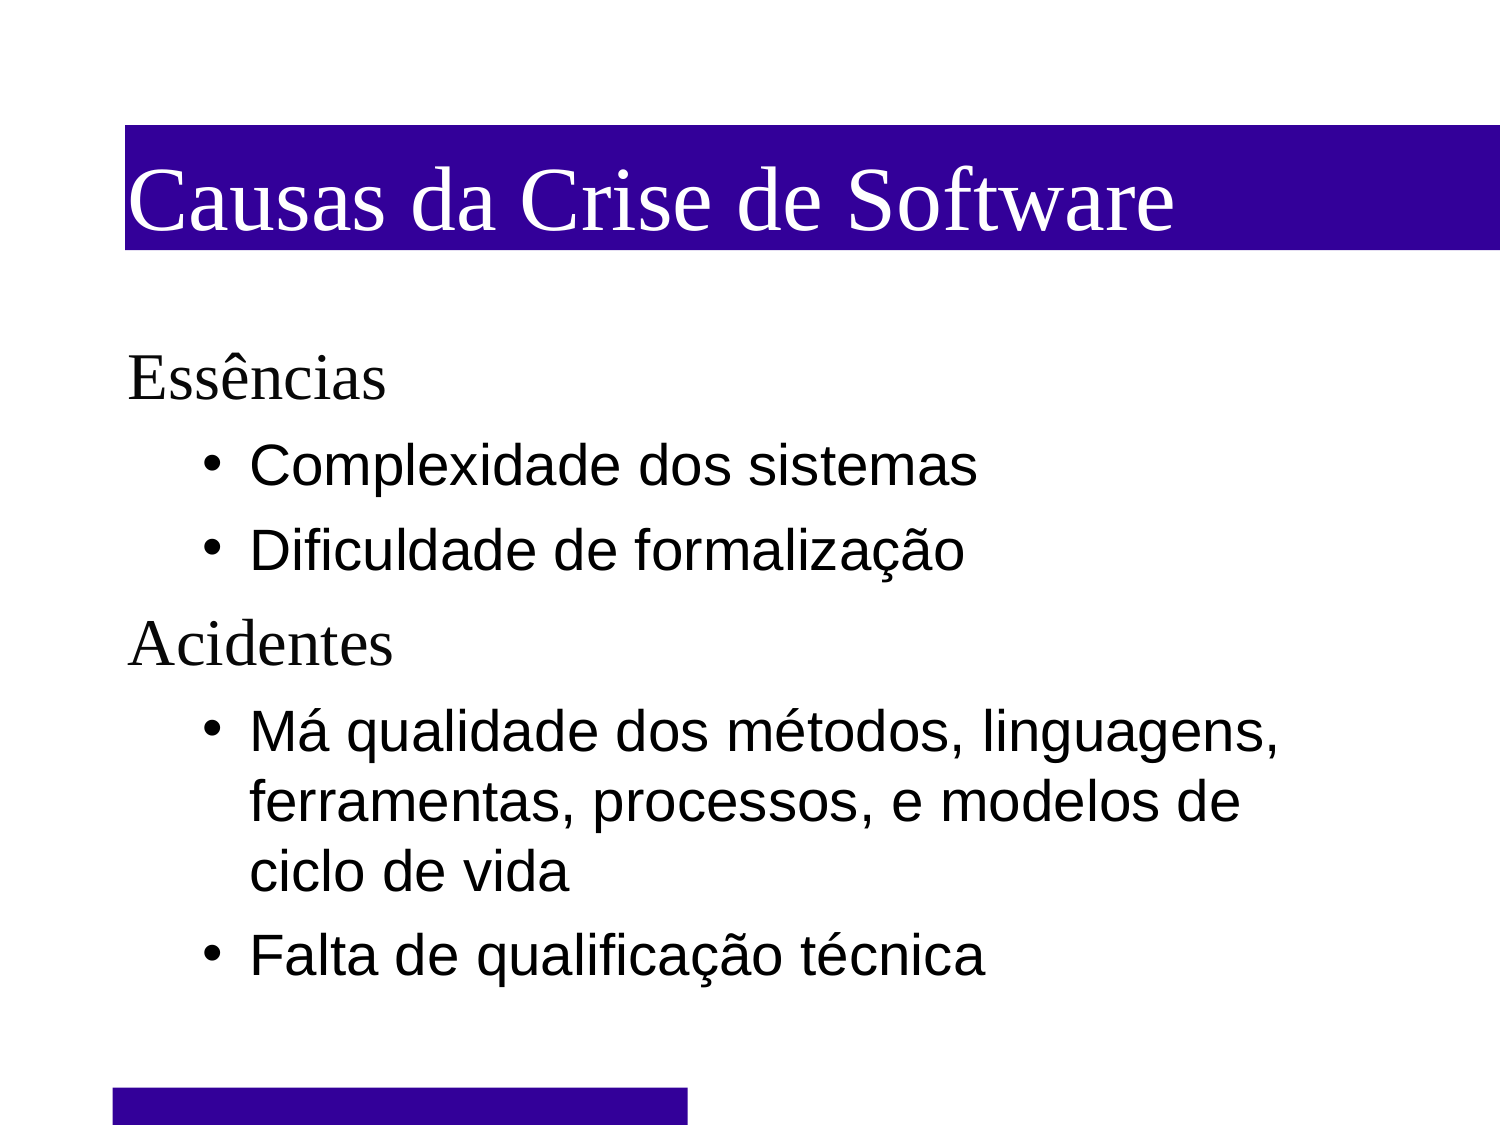

Causas da Crise de Software
Essências
Complexidade dos sistemas
Dificuldade de formalização
Acidentes
Má qualidade dos métodos, linguagens, ferramentas, processos, e modelos de ciclo de vida
Falta de qualificação técnica